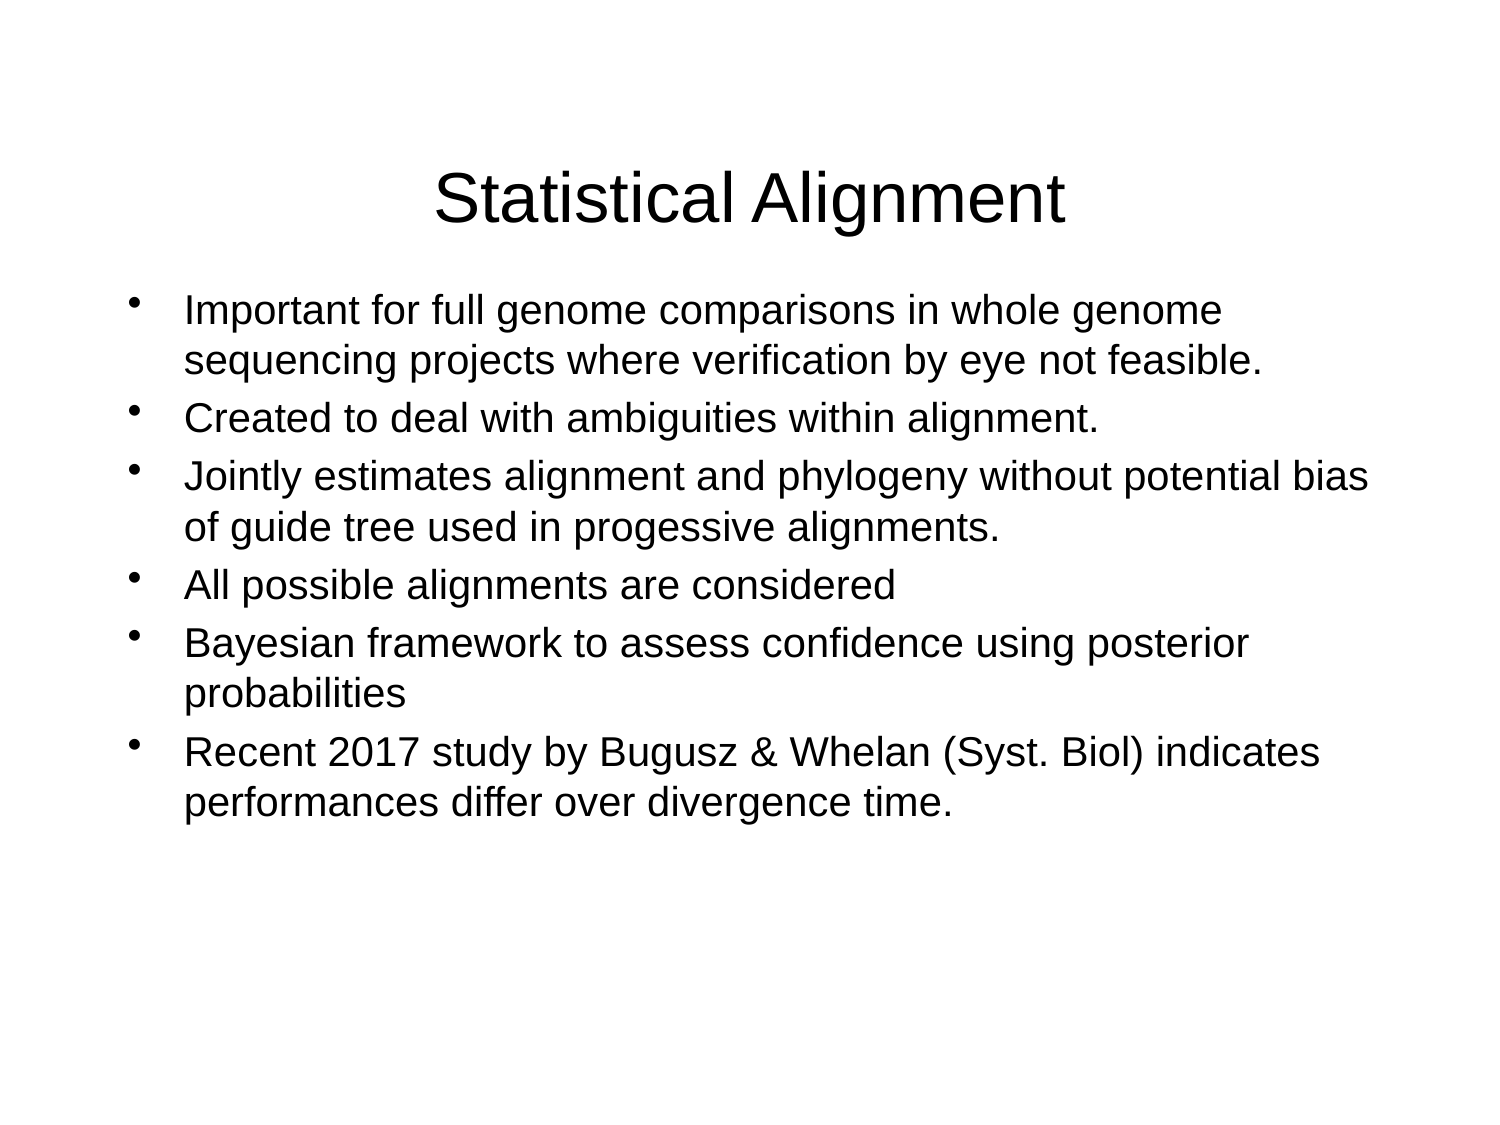

Statistical Alignment
Important for full genome comparisons in whole genome sequencing projects where verification by eye not feasible.
Created to deal with ambiguities within alignment.
Jointly estimates alignment and phylogeny without potential bias of guide tree used in progessive alignments.
All possible alignments are considered
Bayesian framework to assess confidence using posterior probabilities
Recent 2017 study by Bugusz & Whelan (Syst. Biol) indicates performances differ over divergence time.